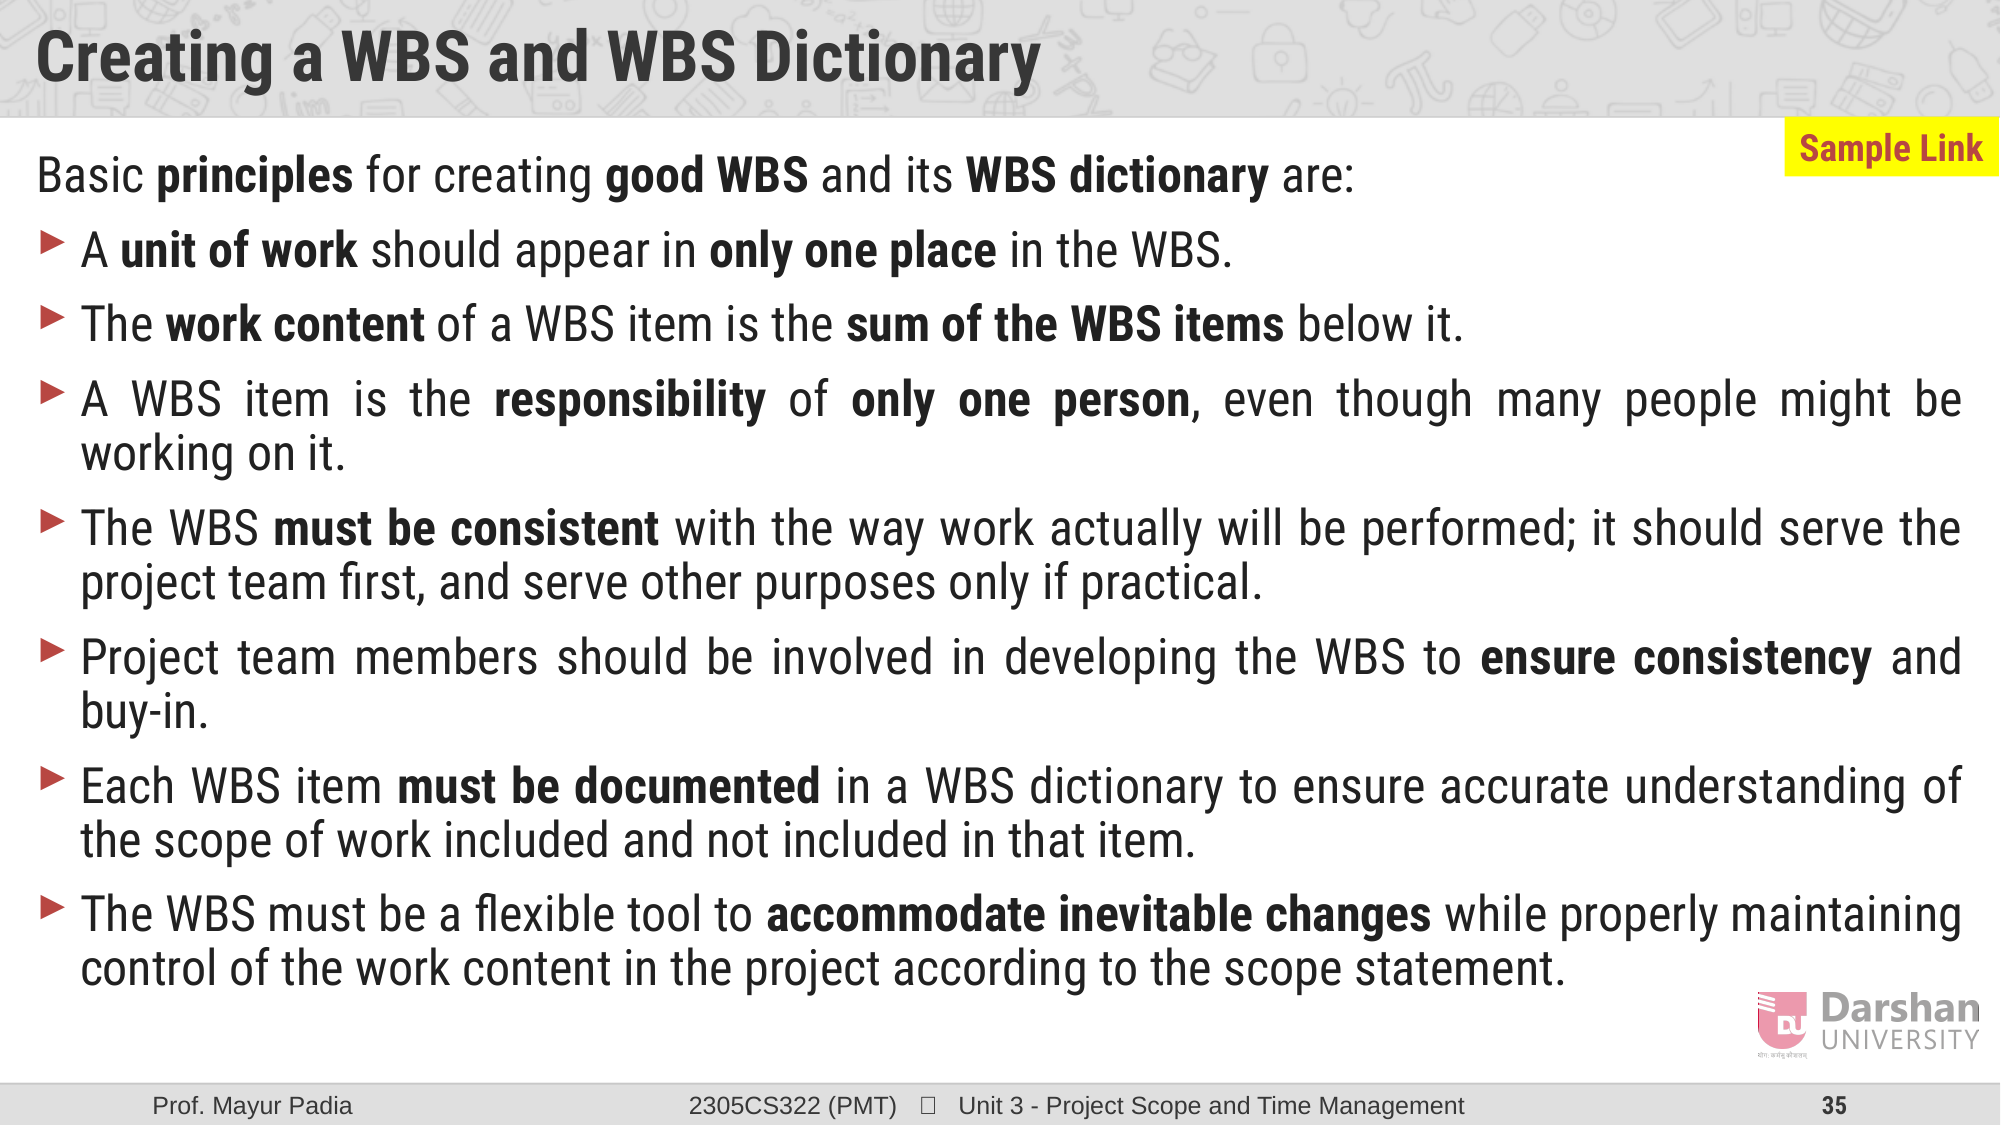

# Creating a WBS and WBS Dictionary
Sample Link
Basic principles for creating good WBS and its WBS dictionary are:
A unit of work should appear in only one place in the WBS.
The work content of a WBS item is the sum of the WBS items below it.
A WBS item is the responsibility of only one person, even though many people might be working on it.
The WBS must be consistent with the way work actually will be performed; it should serve the project team first, and serve other purposes only if practical.
Project team members should be involved in developing the WBS to ensure consistency and buy-in.
Each WBS item must be documented in a WBS dictionary to ensure accurate understanding of the scope of work included and not included in that item.
The WBS must be a flexible tool to accommodate inevitable changes while properly maintaining control of the work content in the project according to the scope statement.